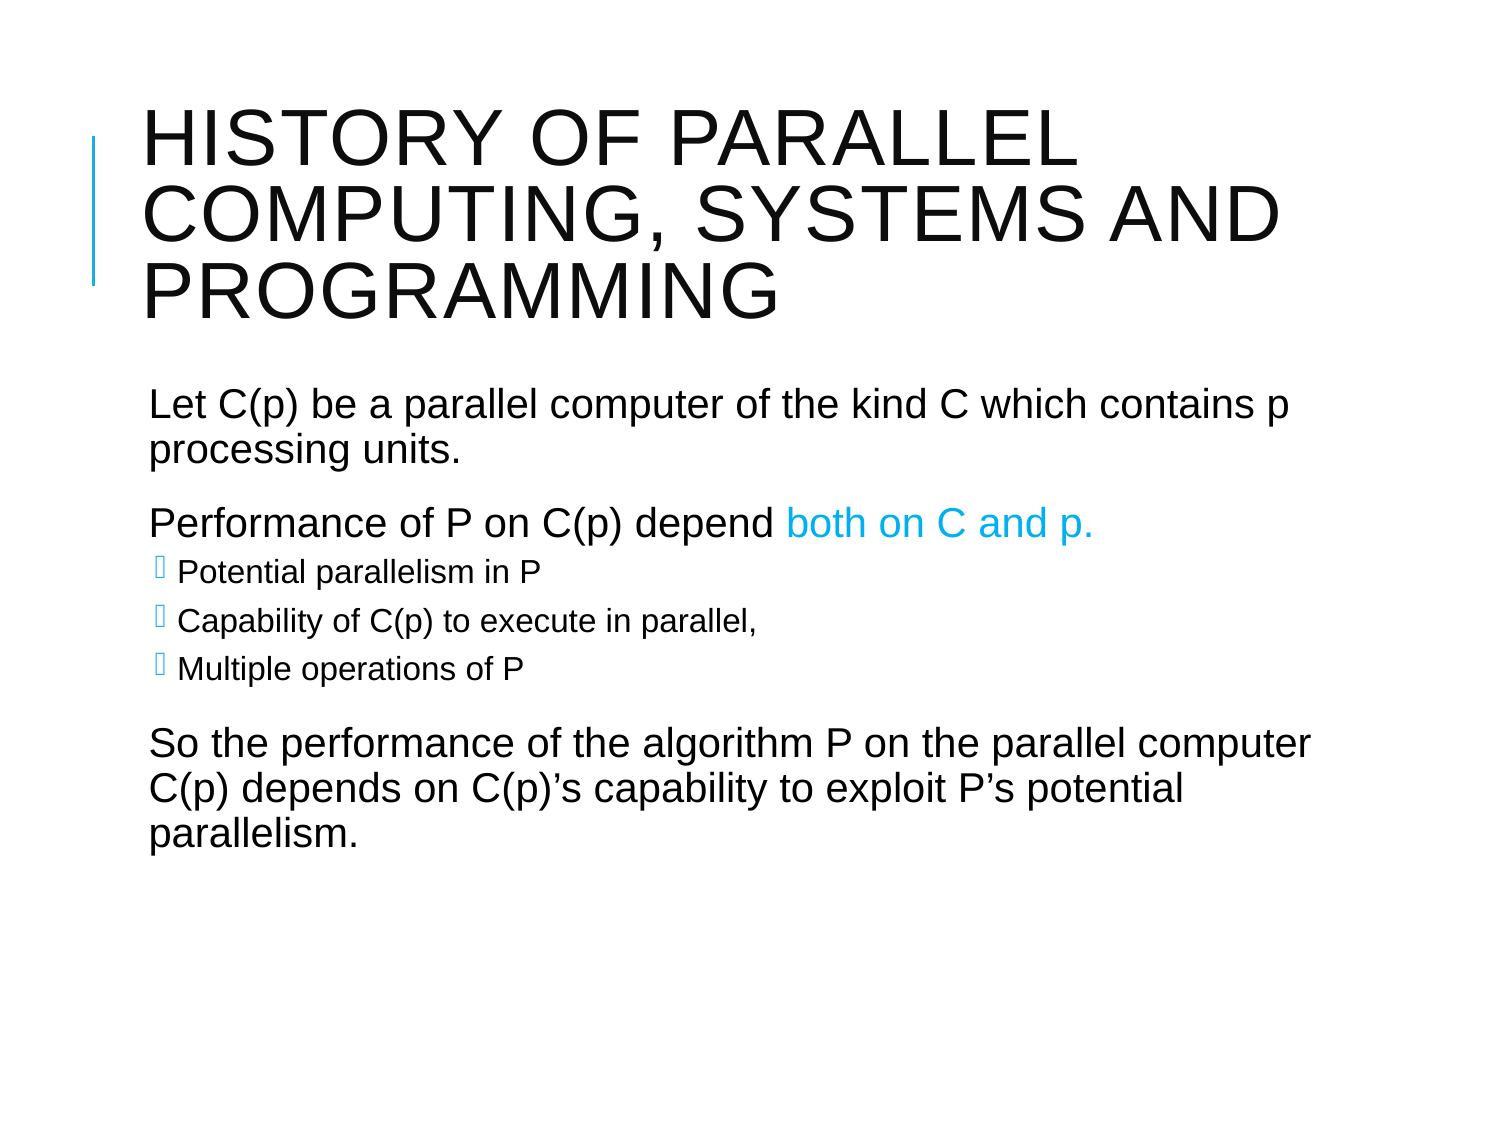

# History of parallel computing, systems and programming
Let C(p) be a parallel computer of the kind C which contains p processing units.
Performance of P on C(p) depend both on C and p.
Potential parallelism in P
Capability of C(p) to execute in parallel,
Multiple operations of P
So the performance of the algorithm P on the parallel computer C(p) depends on C(p)’s capability to exploit P’s potential parallelism.